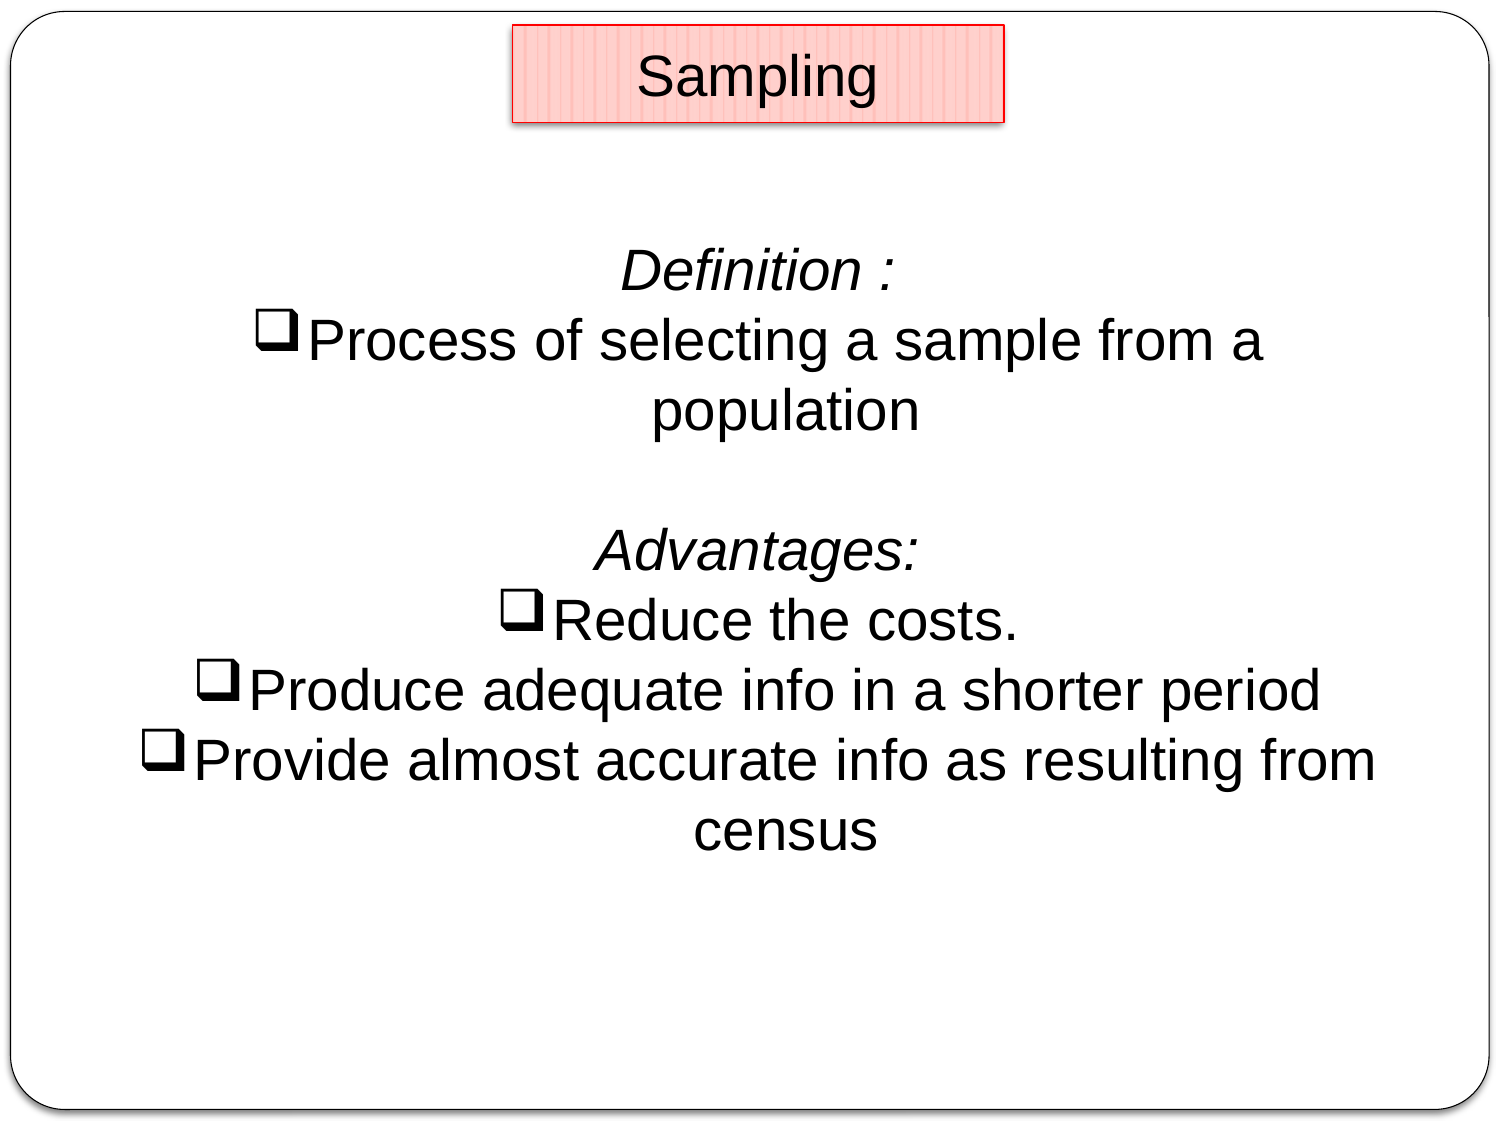

Sampling
Definition :
Process of selecting a sample from a population

Advantages:
Reduce the costs.
Produce adequate info in a shorter period
Provide almost accurate info as resulting from census